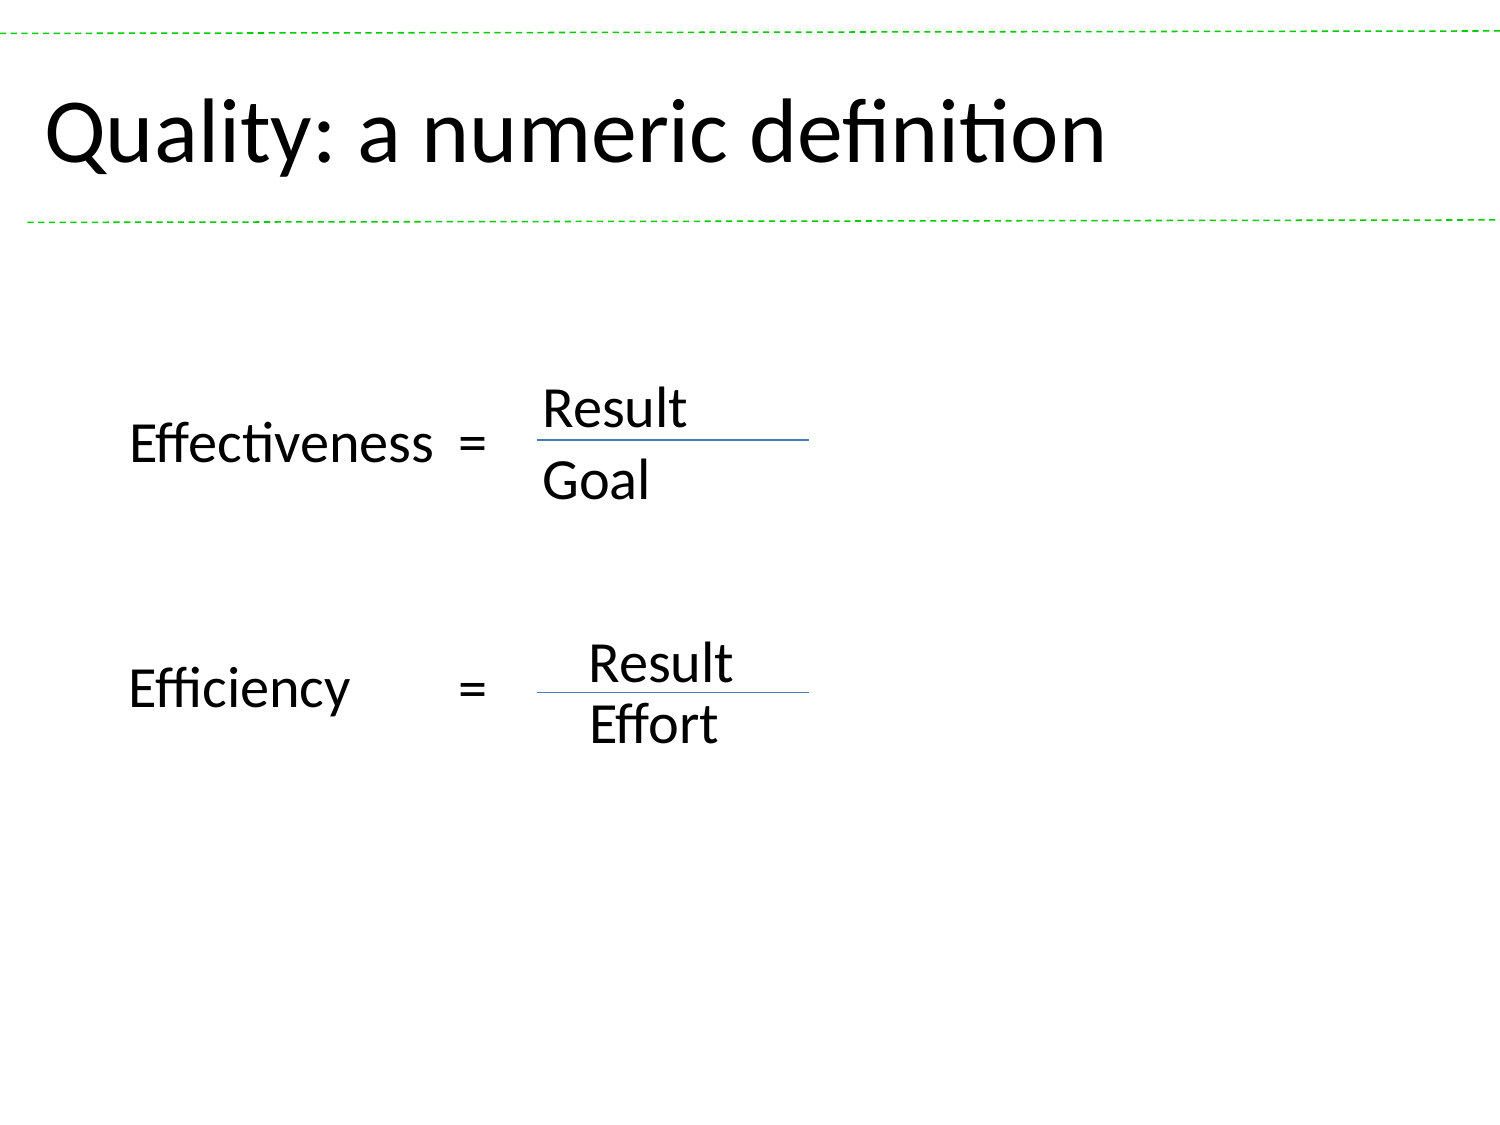

# Quality: a numeric definition
Result
Effectiveness
=
Goal
Result
Efficiency
=
Effort